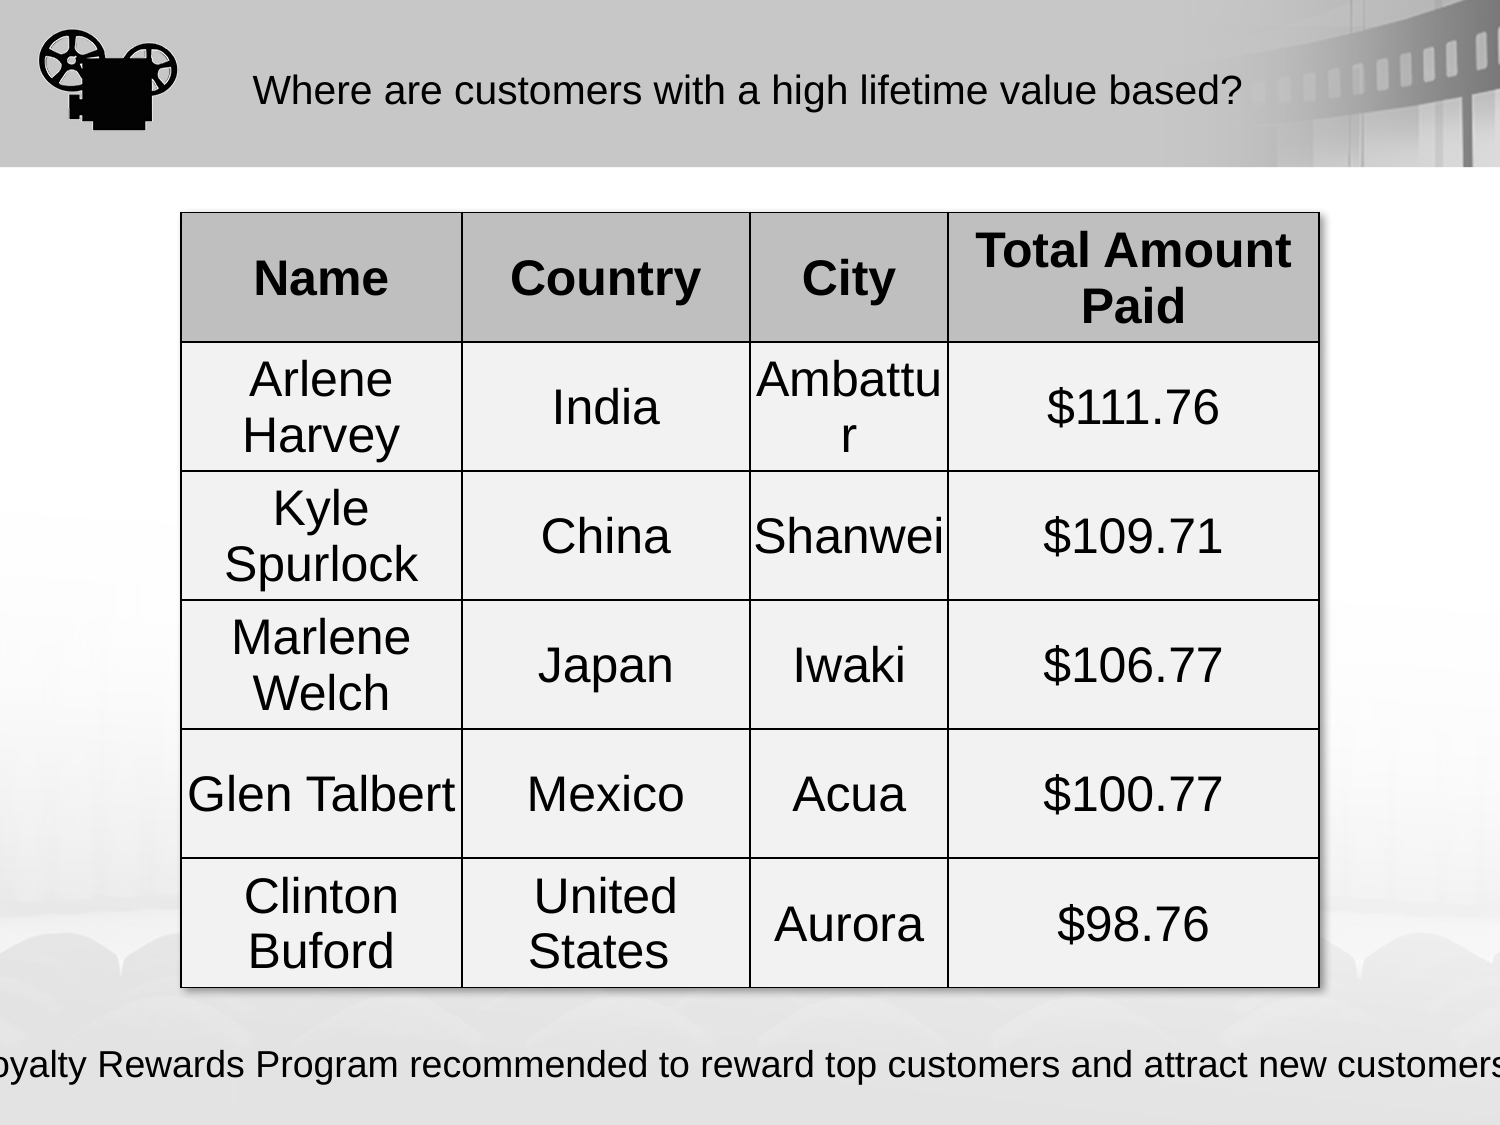

# Where are customers with a high lifetime value based?
| Name | Country | City | Total Amount Paid |
| --- | --- | --- | --- |
| Arlene Harvey | India | Ambattur | $111.76 |
| Kyle Spurlock | China | Shanwei | $109.71 |
| Marlene Welch | Japan | Iwaki | $106.77 |
| Glen Talbert | Mexico | Acua | $100.77 |
| Clinton Buford | United States | Aurora | $98.76 |
Loyalty Rewards Program recommended to reward top customers and attract new customers.